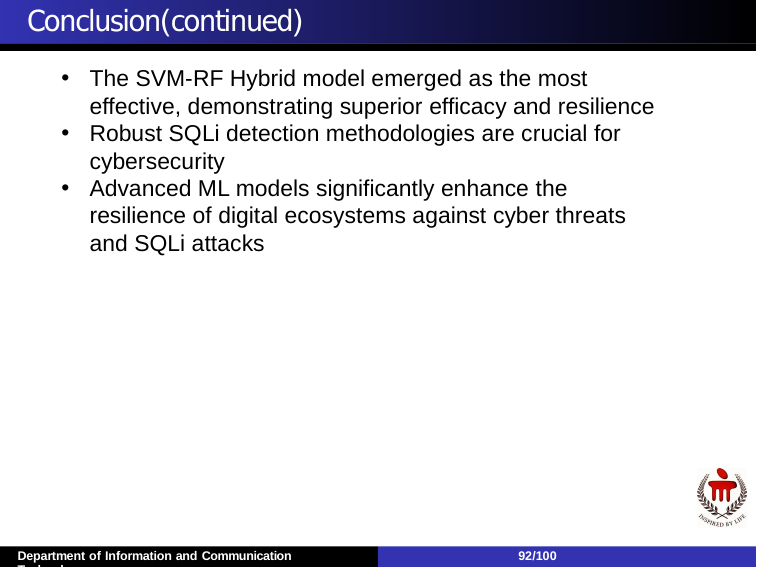

# Conclusion(continued)
The SVM-RF Hybrid model emerged as the most effective, demonstrating superior efficacy and resilience
Robust SQLi detection methodologies are crucial for cybersecurity
Advanced ML models significantly enhance the resilience of digital ecosystems against cyber threats and SQLi attacks

Department of Information and Communication Technology
92/100